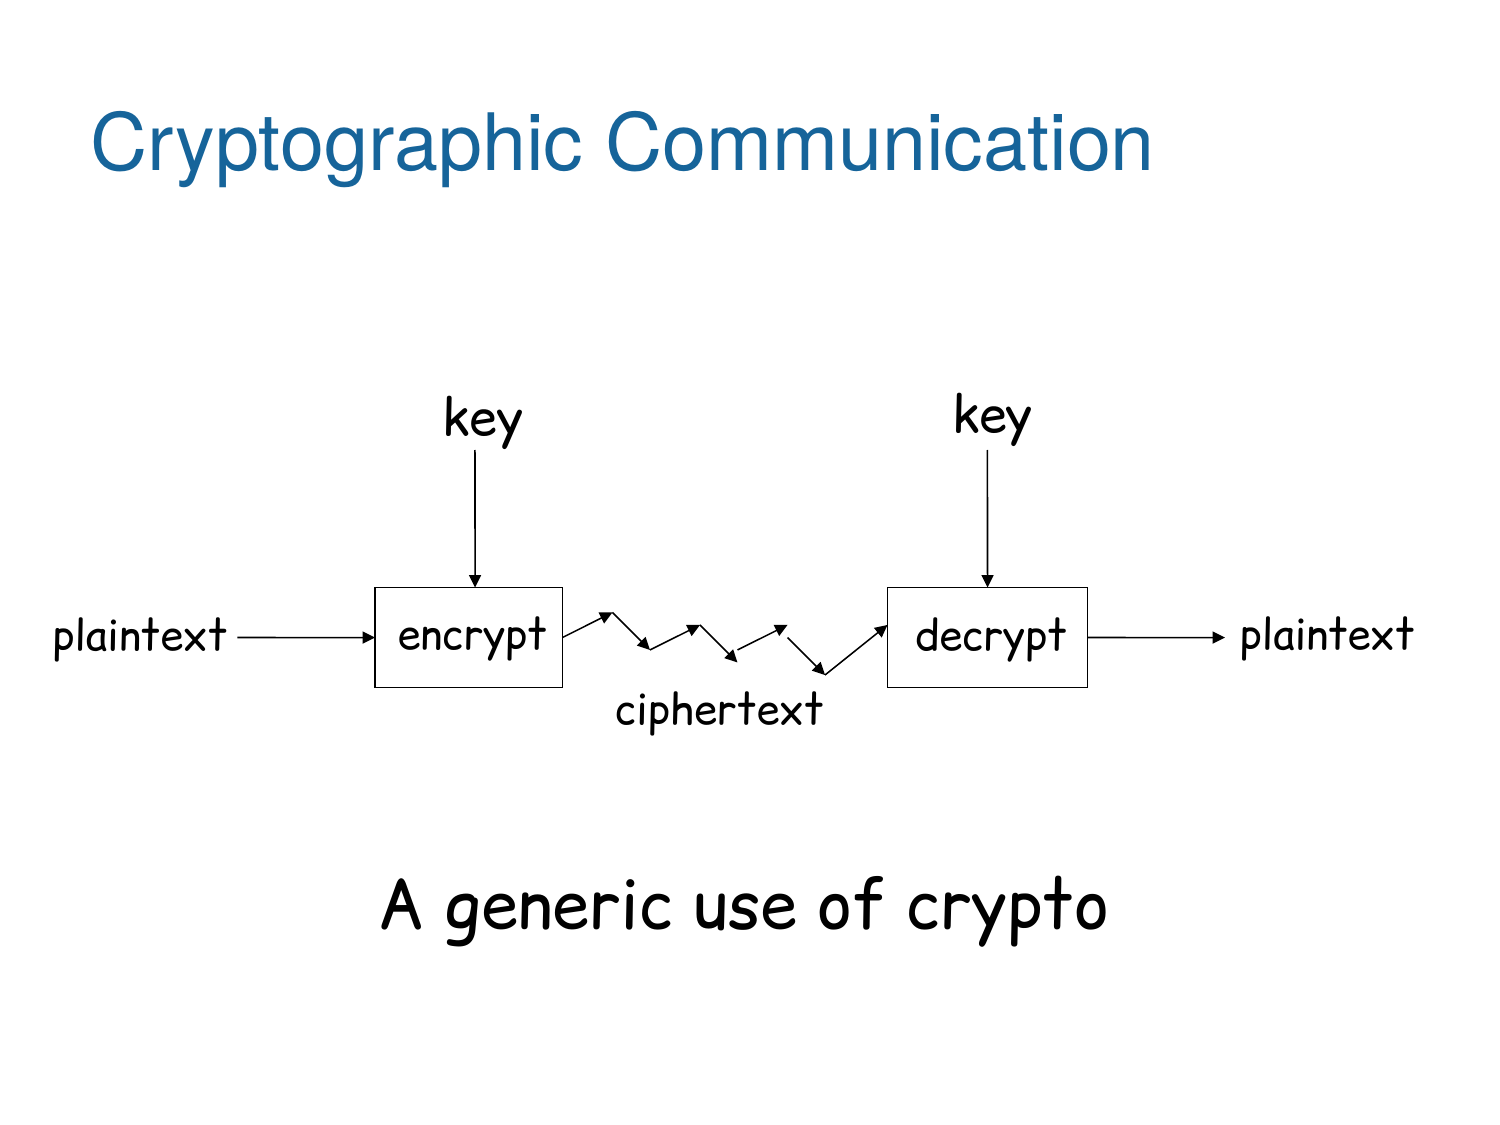

# Cryptographic Communication
key
key

encrypt
plaintext
plaintext
decrypt

ciphertext
A generic use of crypto